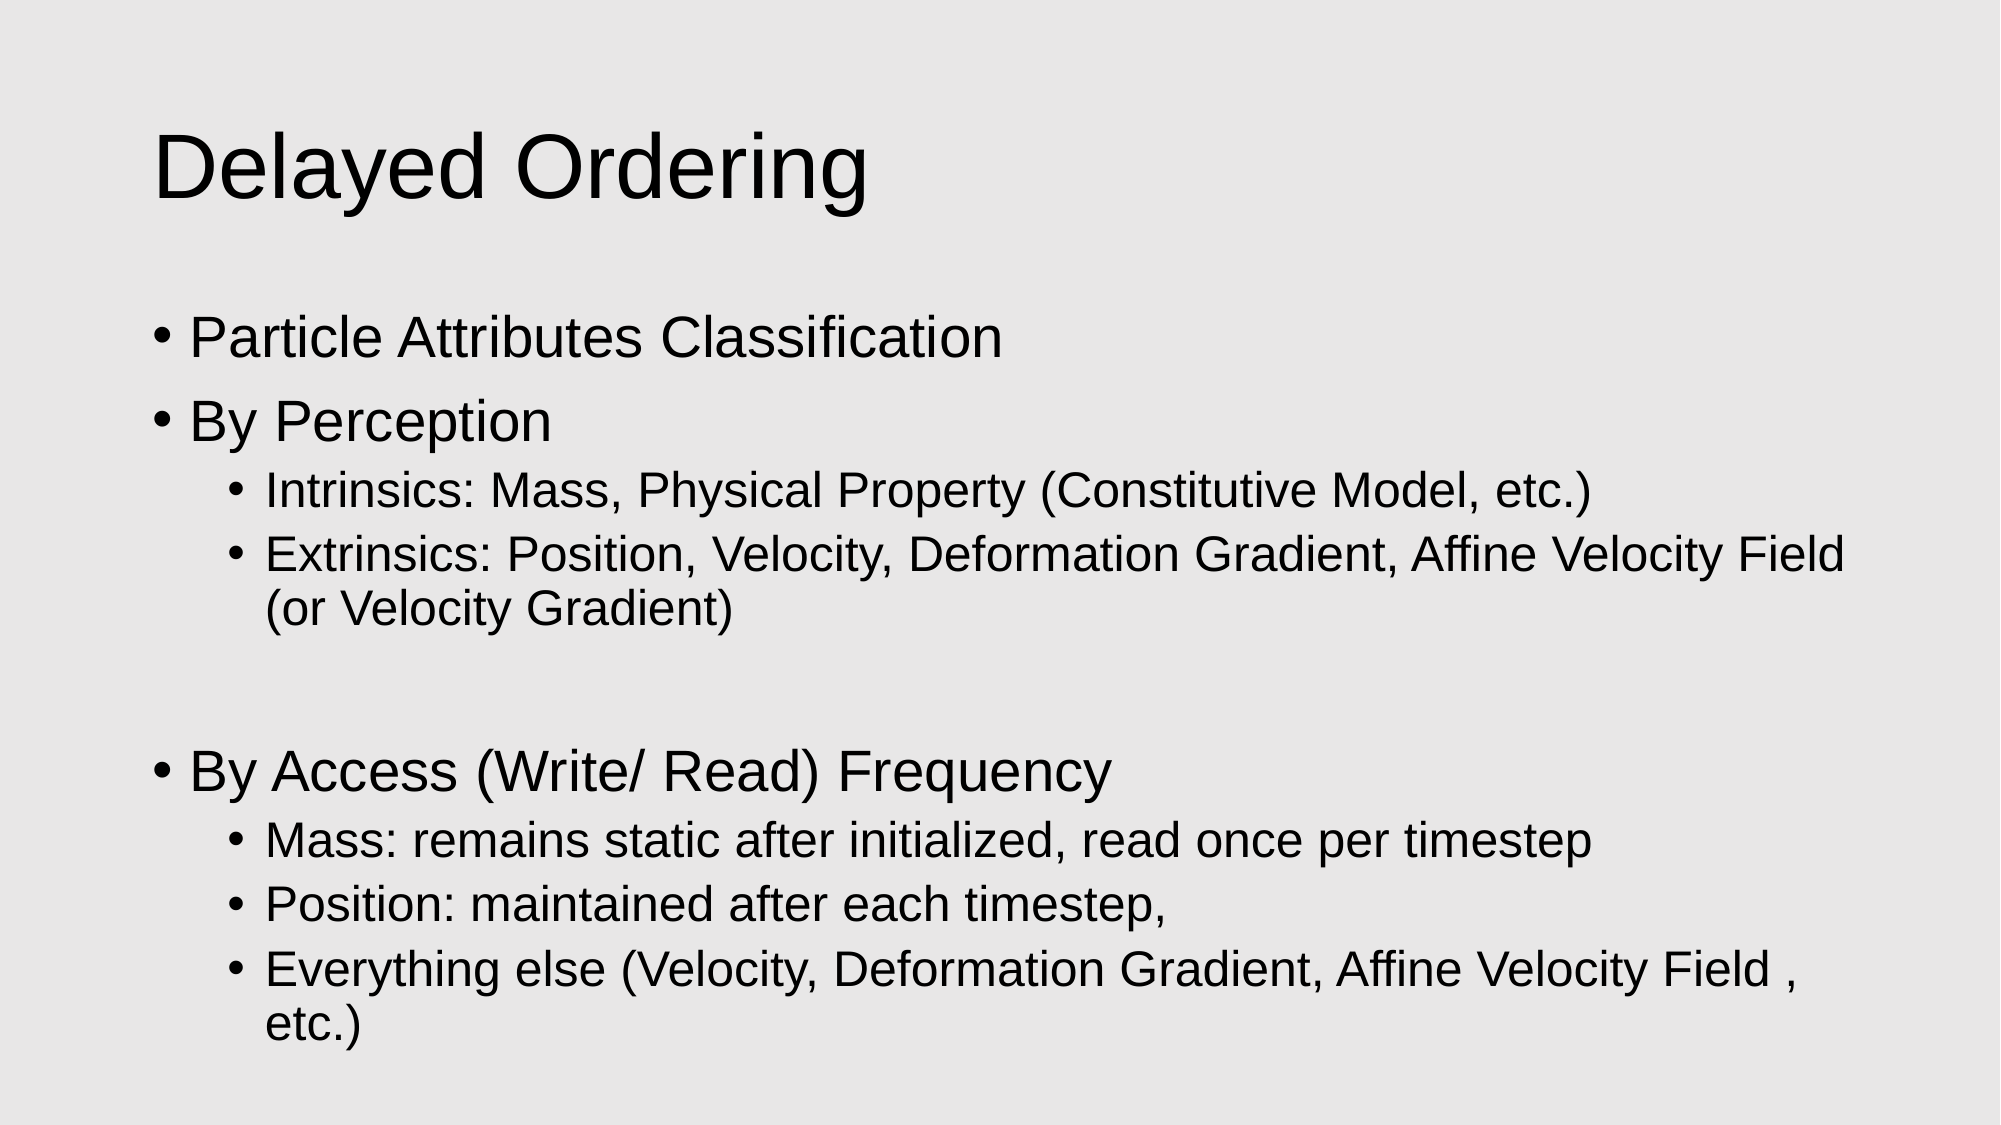

# Delayed Ordering
Particle Attributes Classification
By Perception
Intrinsics: Mass, Physical Property (Constitutive Model, etc.)
Extrinsics: Position, Velocity, Deformation Gradient, Affine Velocity Field (or Velocity Gradient)

By Access (Write/ Read) Frequency
Mass: remains static after initialized, read once per timestep
Position: maintained after each timestep,
Everything else (Velocity, Deformation Gradient, Affine Velocity Field , etc.)